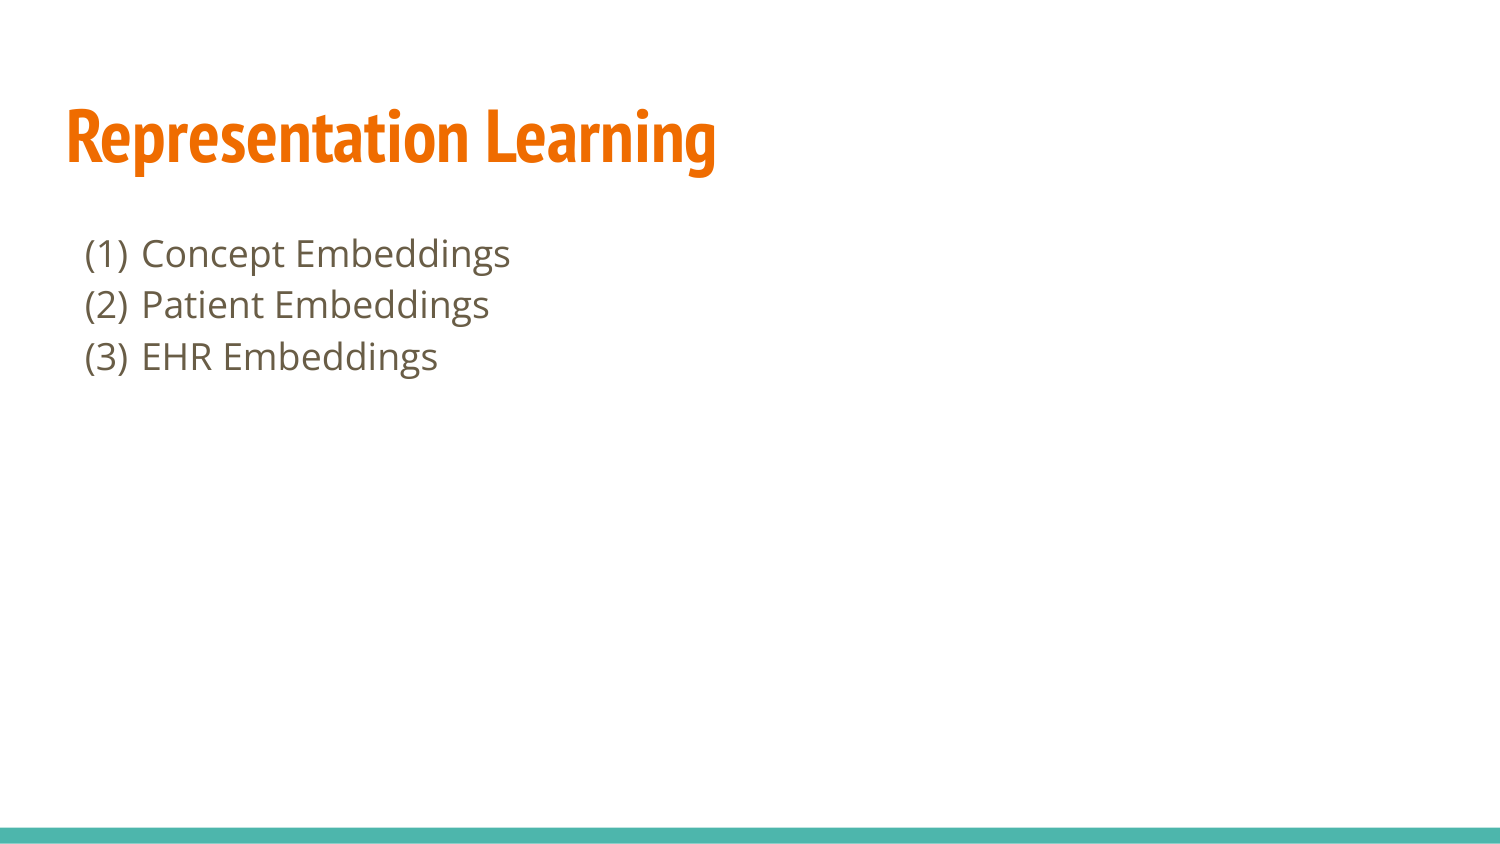

# Representation Learning
Concept Embeddings
Patient Embeddings
EHR Embeddings